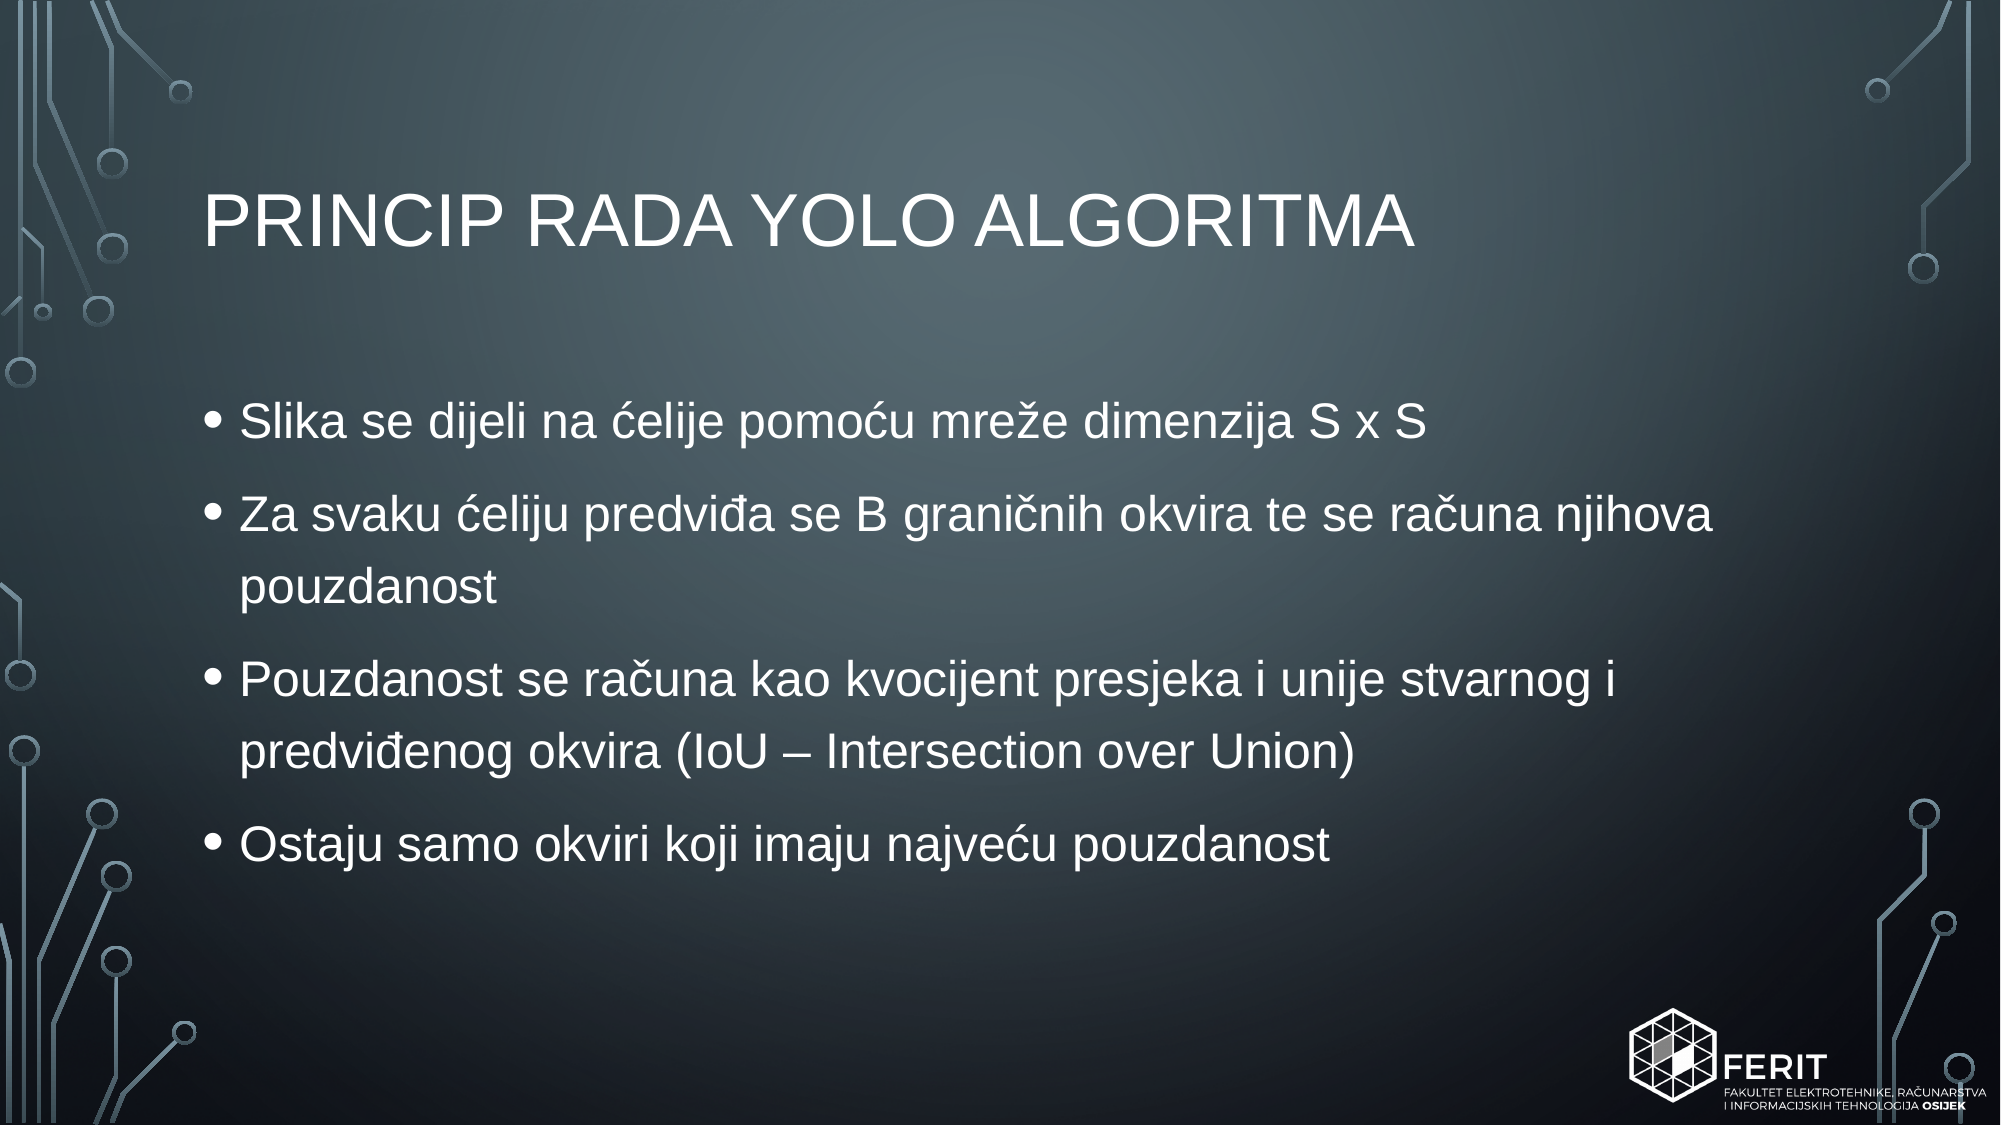

# Princip Rada yolo algoritma
Slika se dijeli na ćelije pomoću mreže dimenzija S x S
Za svaku ćeliju predviđa se B graničnih okvira te se računa njihova pouzdanost
Pouzdanost se računa kao kvocijent presjeka i unije stvarnog i predviđenog okvira (IoU – Intersection over Union)
Ostaju samo okviri koji imaju najveću pouzdanost